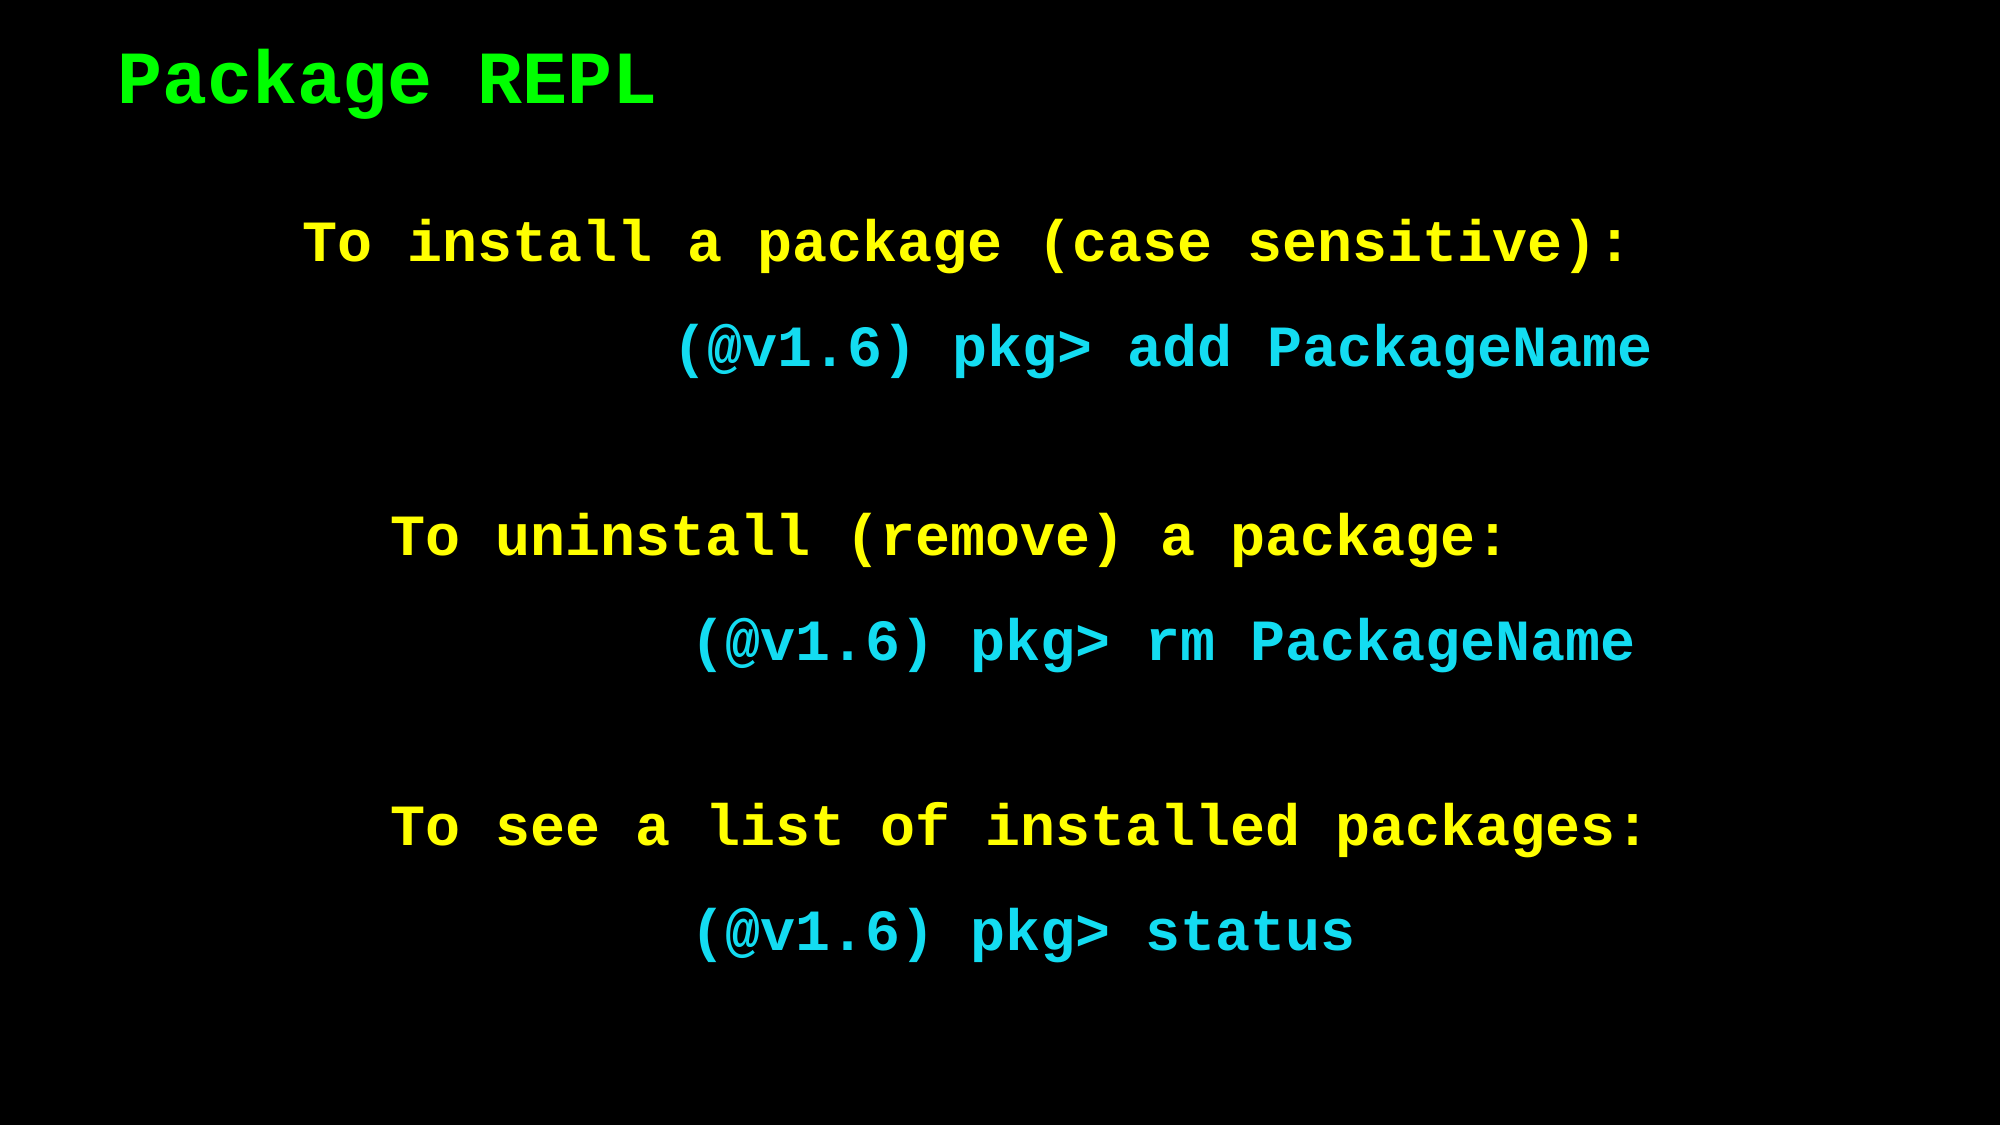

Package REPL
To install a package (case sensitive):
		  (@v1.6) pkg> add PackageName
To uninstall (remove) a package:
		(@v1.6) pkg> rm PackageName
To see a list of installed packages:
		(@v1.6) pkg> status